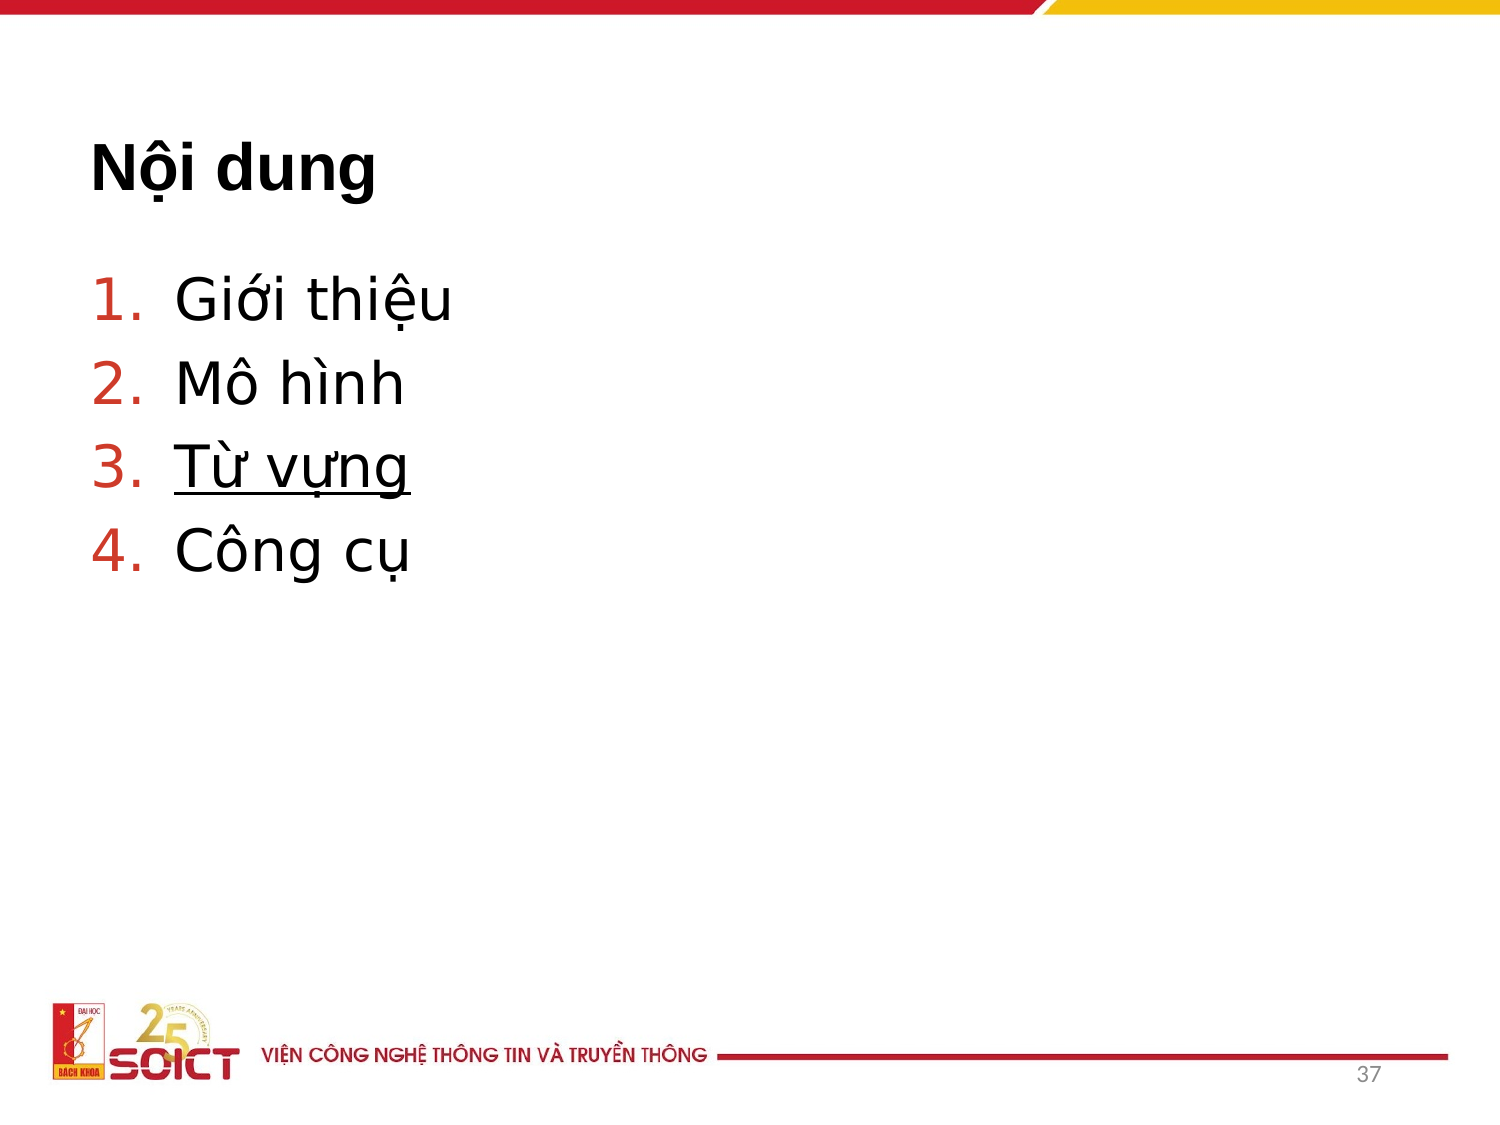

# Nội dung
Giới thiệu
Mô hình
Từ vựng
Công cụ
37